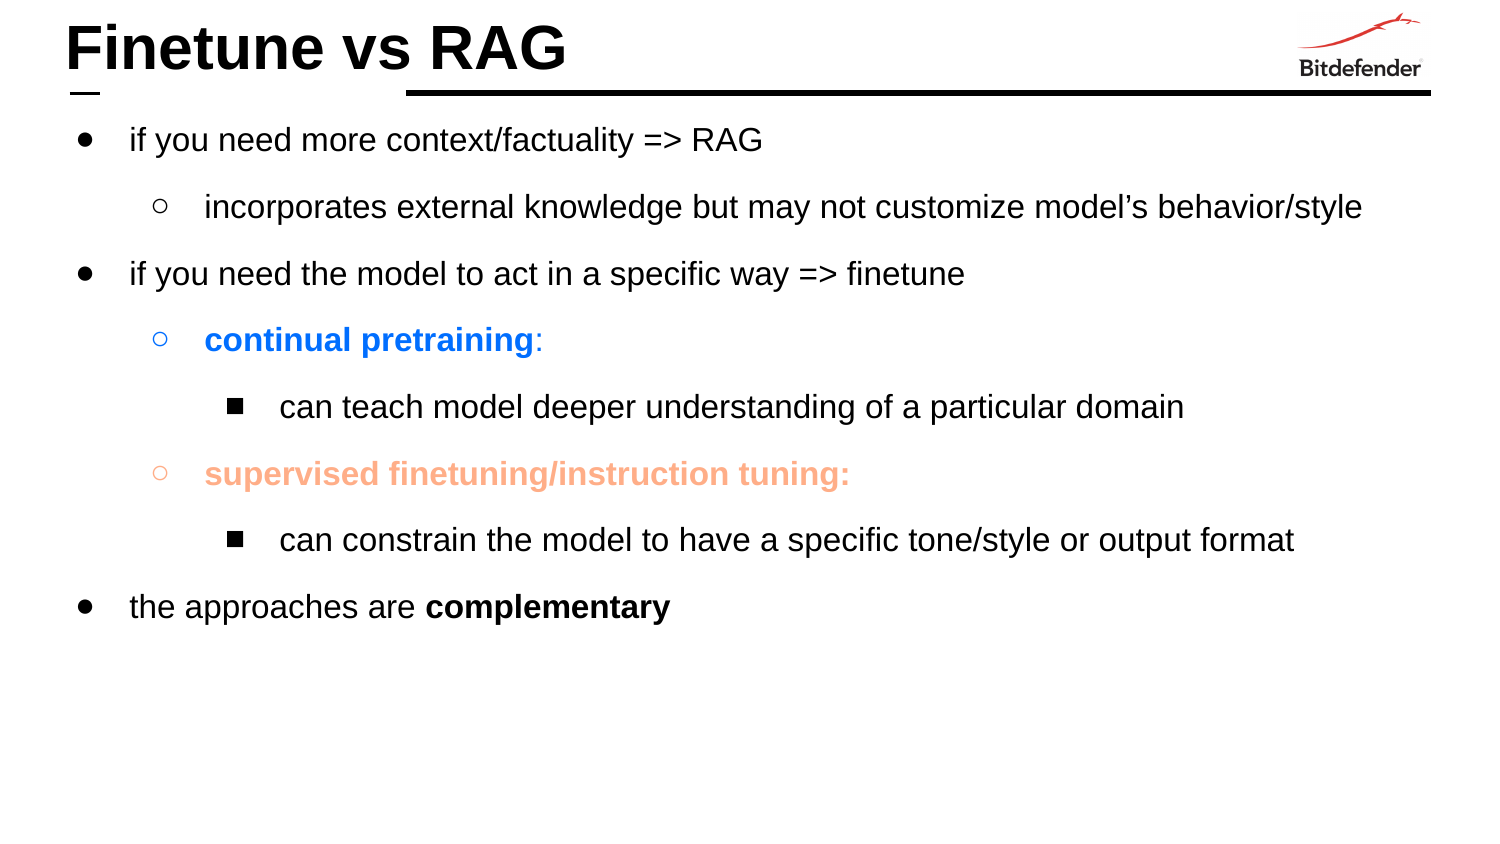

# Finetune vs RAG
if you need more context/factuality => RAG
incorporates external knowledge but may not customize model’s behavior/style
if you need the model to act in a specific way => finetune
continual pretraining:
can teach model deeper understanding of a particular domain
supervised finetuning/instruction tuning:
can constrain the model to have a specific tone/style or output format
the approaches are complementary